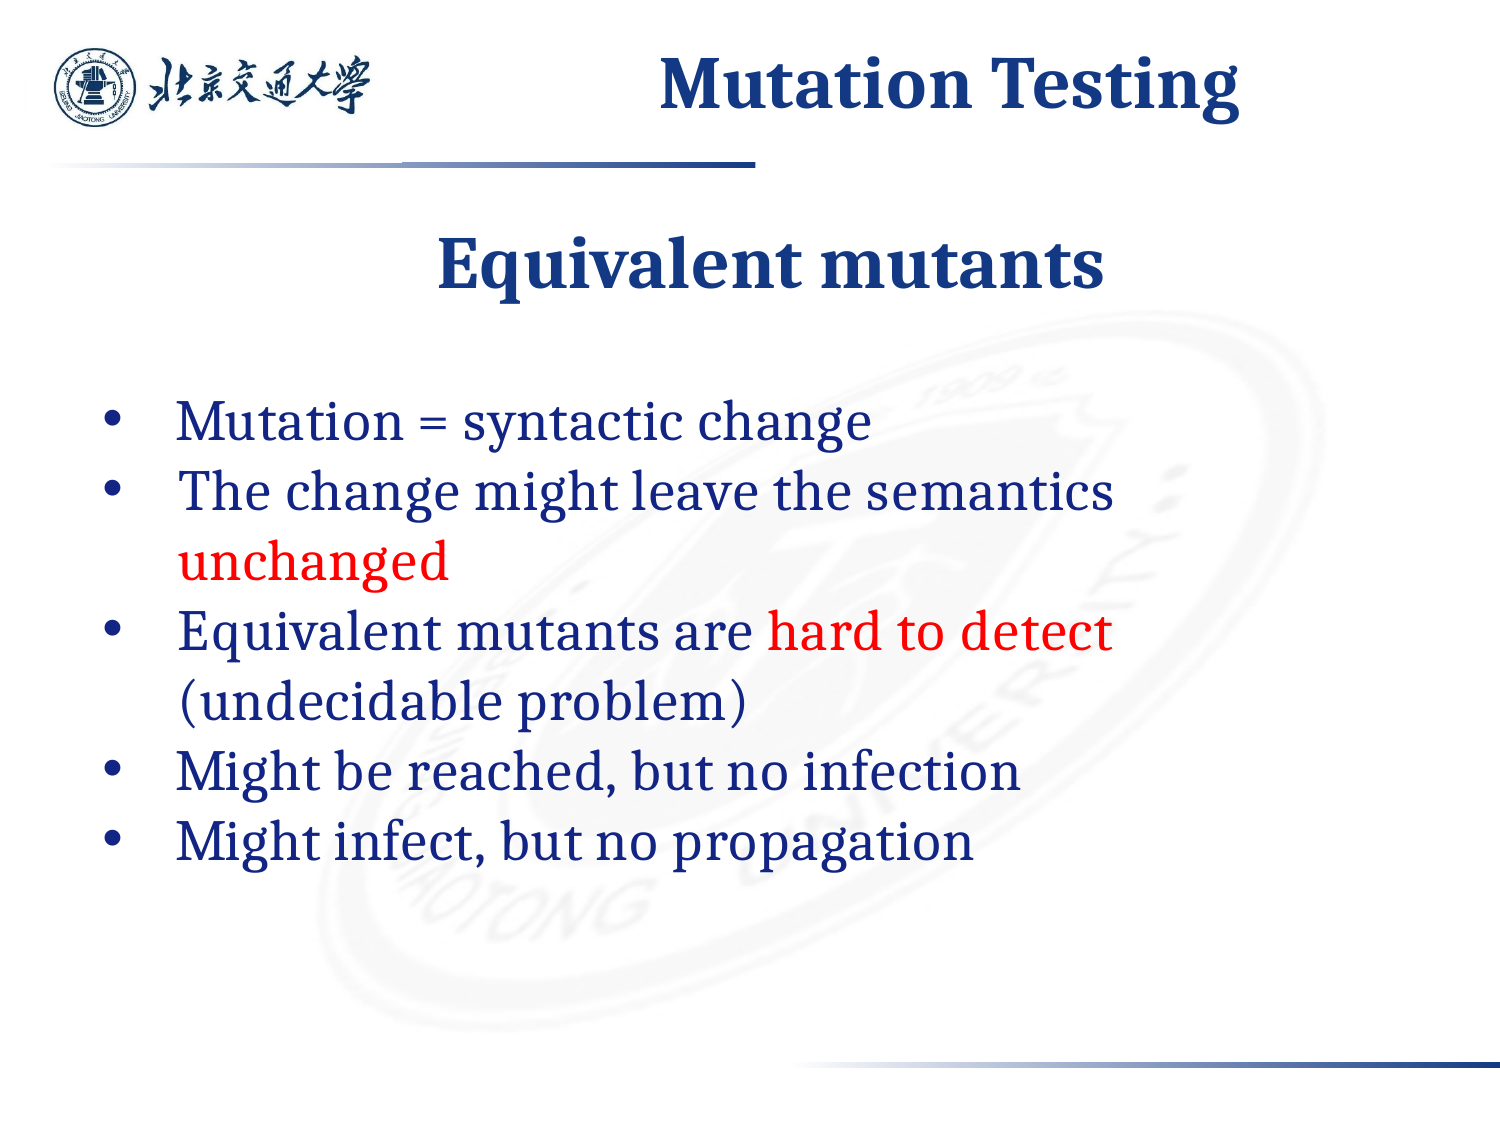

# Mutation Testing
Equivalent mutants
Mutation = syntactic change
The change might leave the semantics unchanged
Equivalent mutants are hard to detect (undecidable problem)
Might be reached, but no infection
Might infect, but no propagation